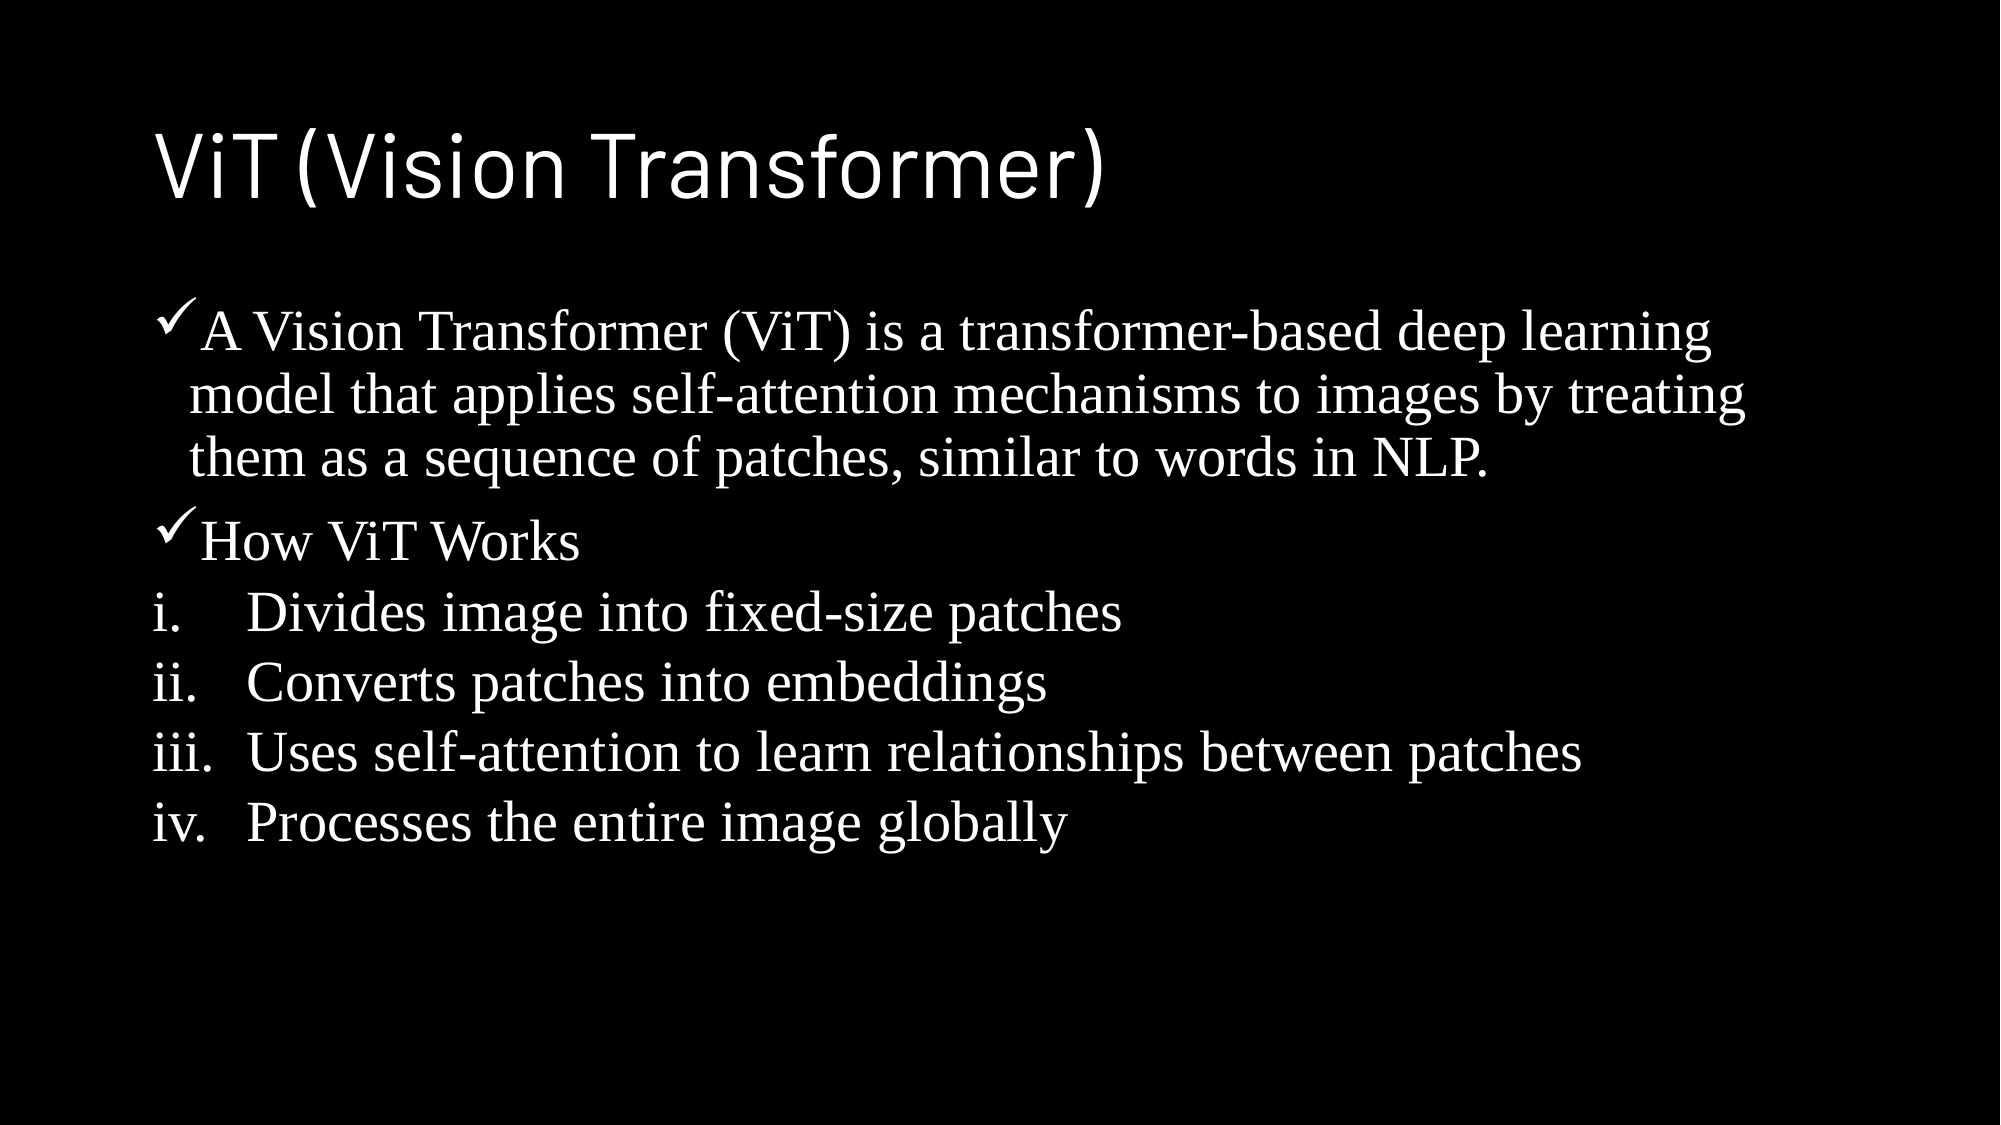

# ViT (Vision Transformer)
A Vision Transformer (ViT) is a transformer-based deep learning model that applies self-attention mechanisms to images by treating them as a sequence of patches, similar to words in NLP.
How ViT Works
Divides image into fixed-size patches
Converts patches into embeddings
Uses self-attention to learn relationships between patches
Processes the entire image globally